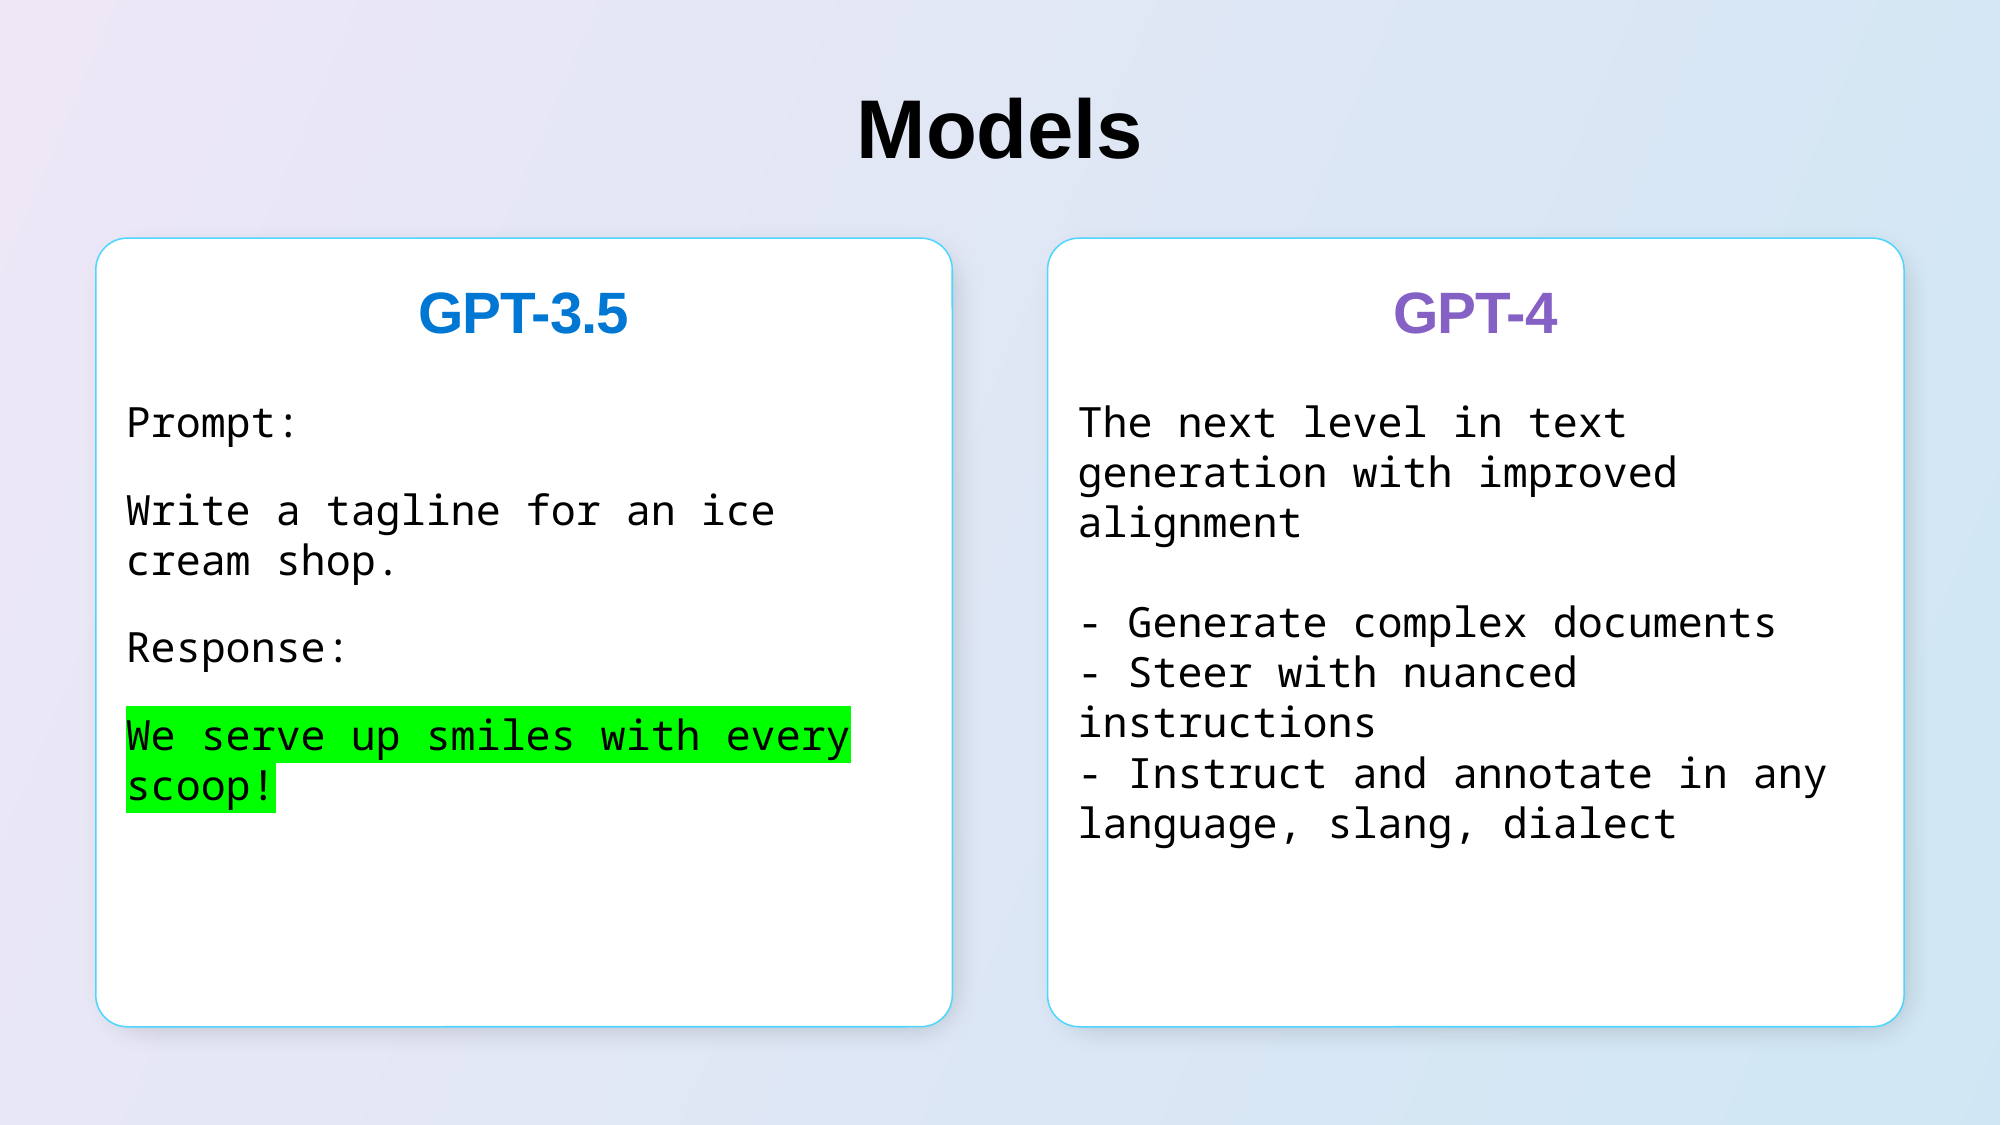

Models

GPT-3.5
GPT-4
Prompt:
Write a tagline for an ice cream shop.
Response:
We serve up smiles with every scoop!
The next level in text generation with improved alignment

- Generate complex documents
- Steer with nuanced instructions
- Instruct and annotate in any language, slang, dialect